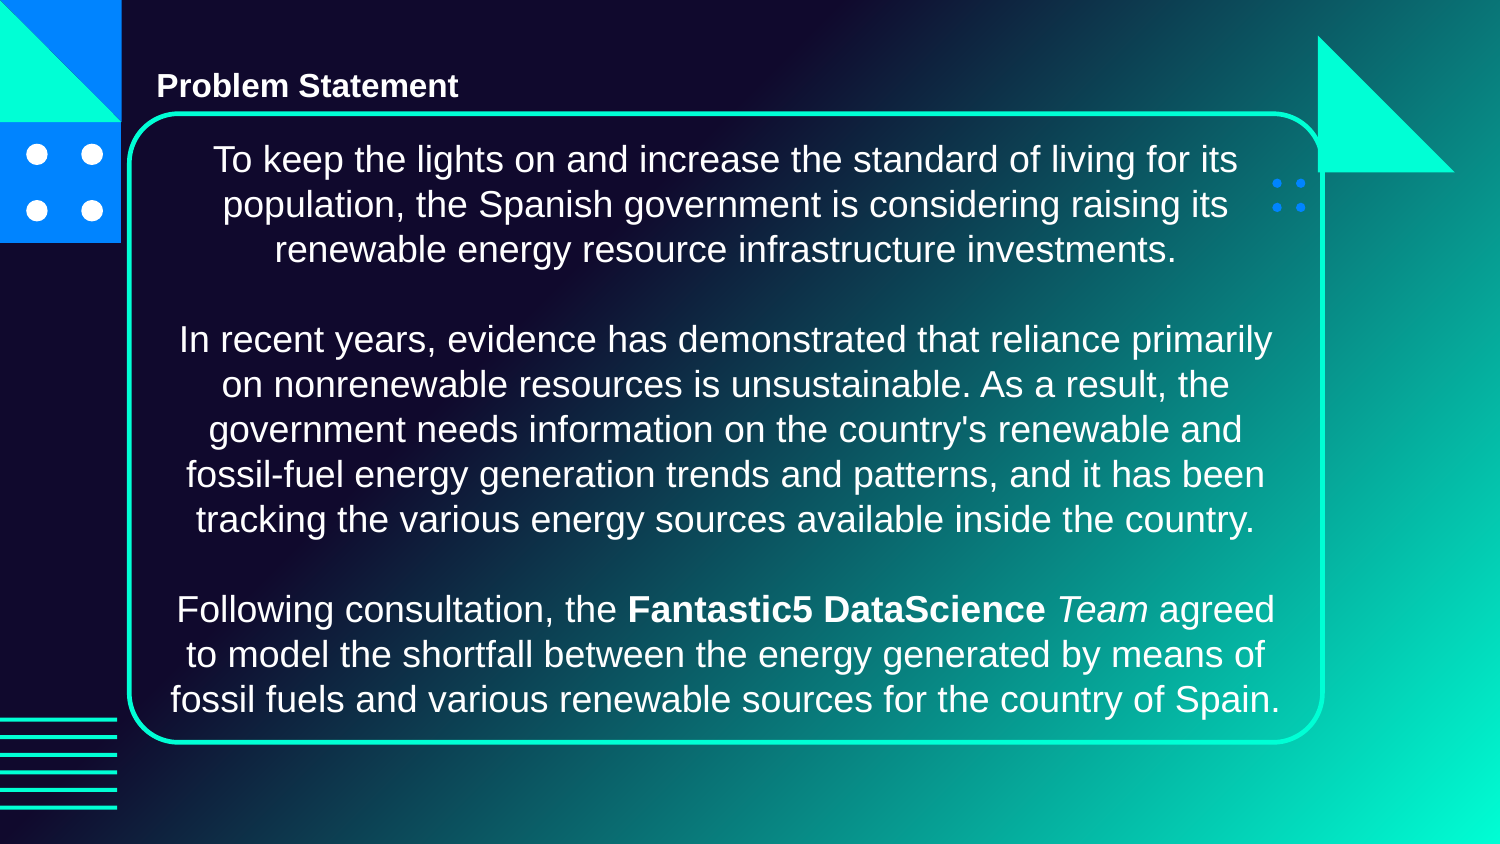

# Problem Statement
To keep the lights on and increase the standard of living for its population, the Spanish government is considering raising its renewable energy resource infrastructure investments.

In recent years, evidence has demonstrated that reliance primarily on nonrenewable resources is unsustainable. As a result, the government needs information on the country's renewable and fossil-fuel energy generation trends and patterns, and it has been tracking the various energy sources available inside the country.

Following consultation, the Fantastic5 DataScience Team agreed to model the shortfall between the energy generated by means of fossil fuels and various renewable sources for the country of Spain.